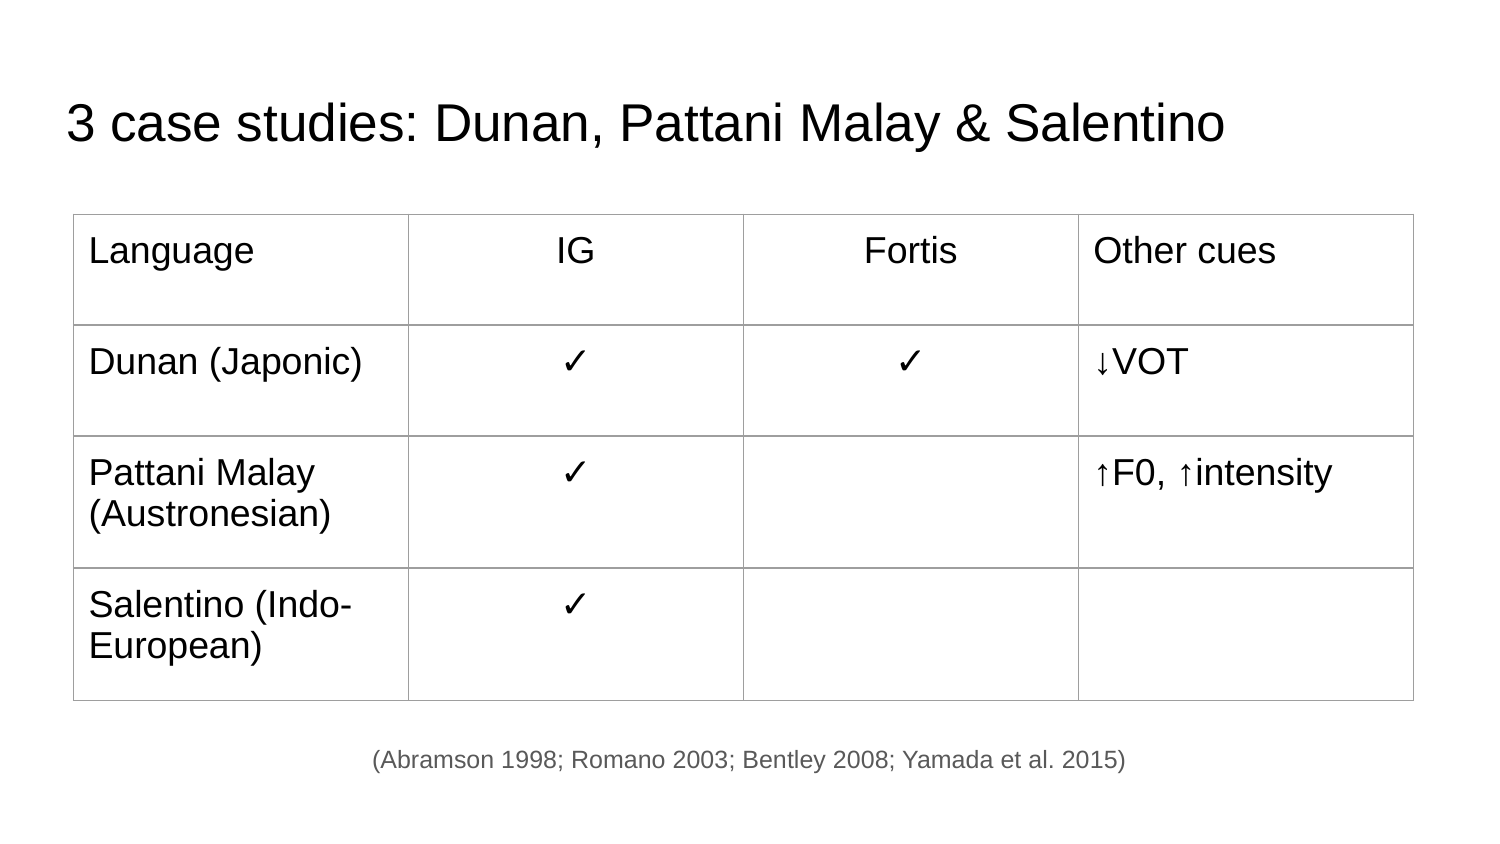

# 3 case studies: Dunan, Pattani Malay & Salentino

| Language | IG | Fortis | Other cues |
| --- | --- | --- | --- |
| Dunan (Japonic) | ✓ | ✓ | ↓VOT |
| Pattani Malay (Austronesian) | ✓ |  | ↑F0, ↑intensity |
| Salentino (Indo-European) | ✓ |  |  |
(Abramson 1998; Romano 2003; Bentley 2008; Yamada et al. 2015)